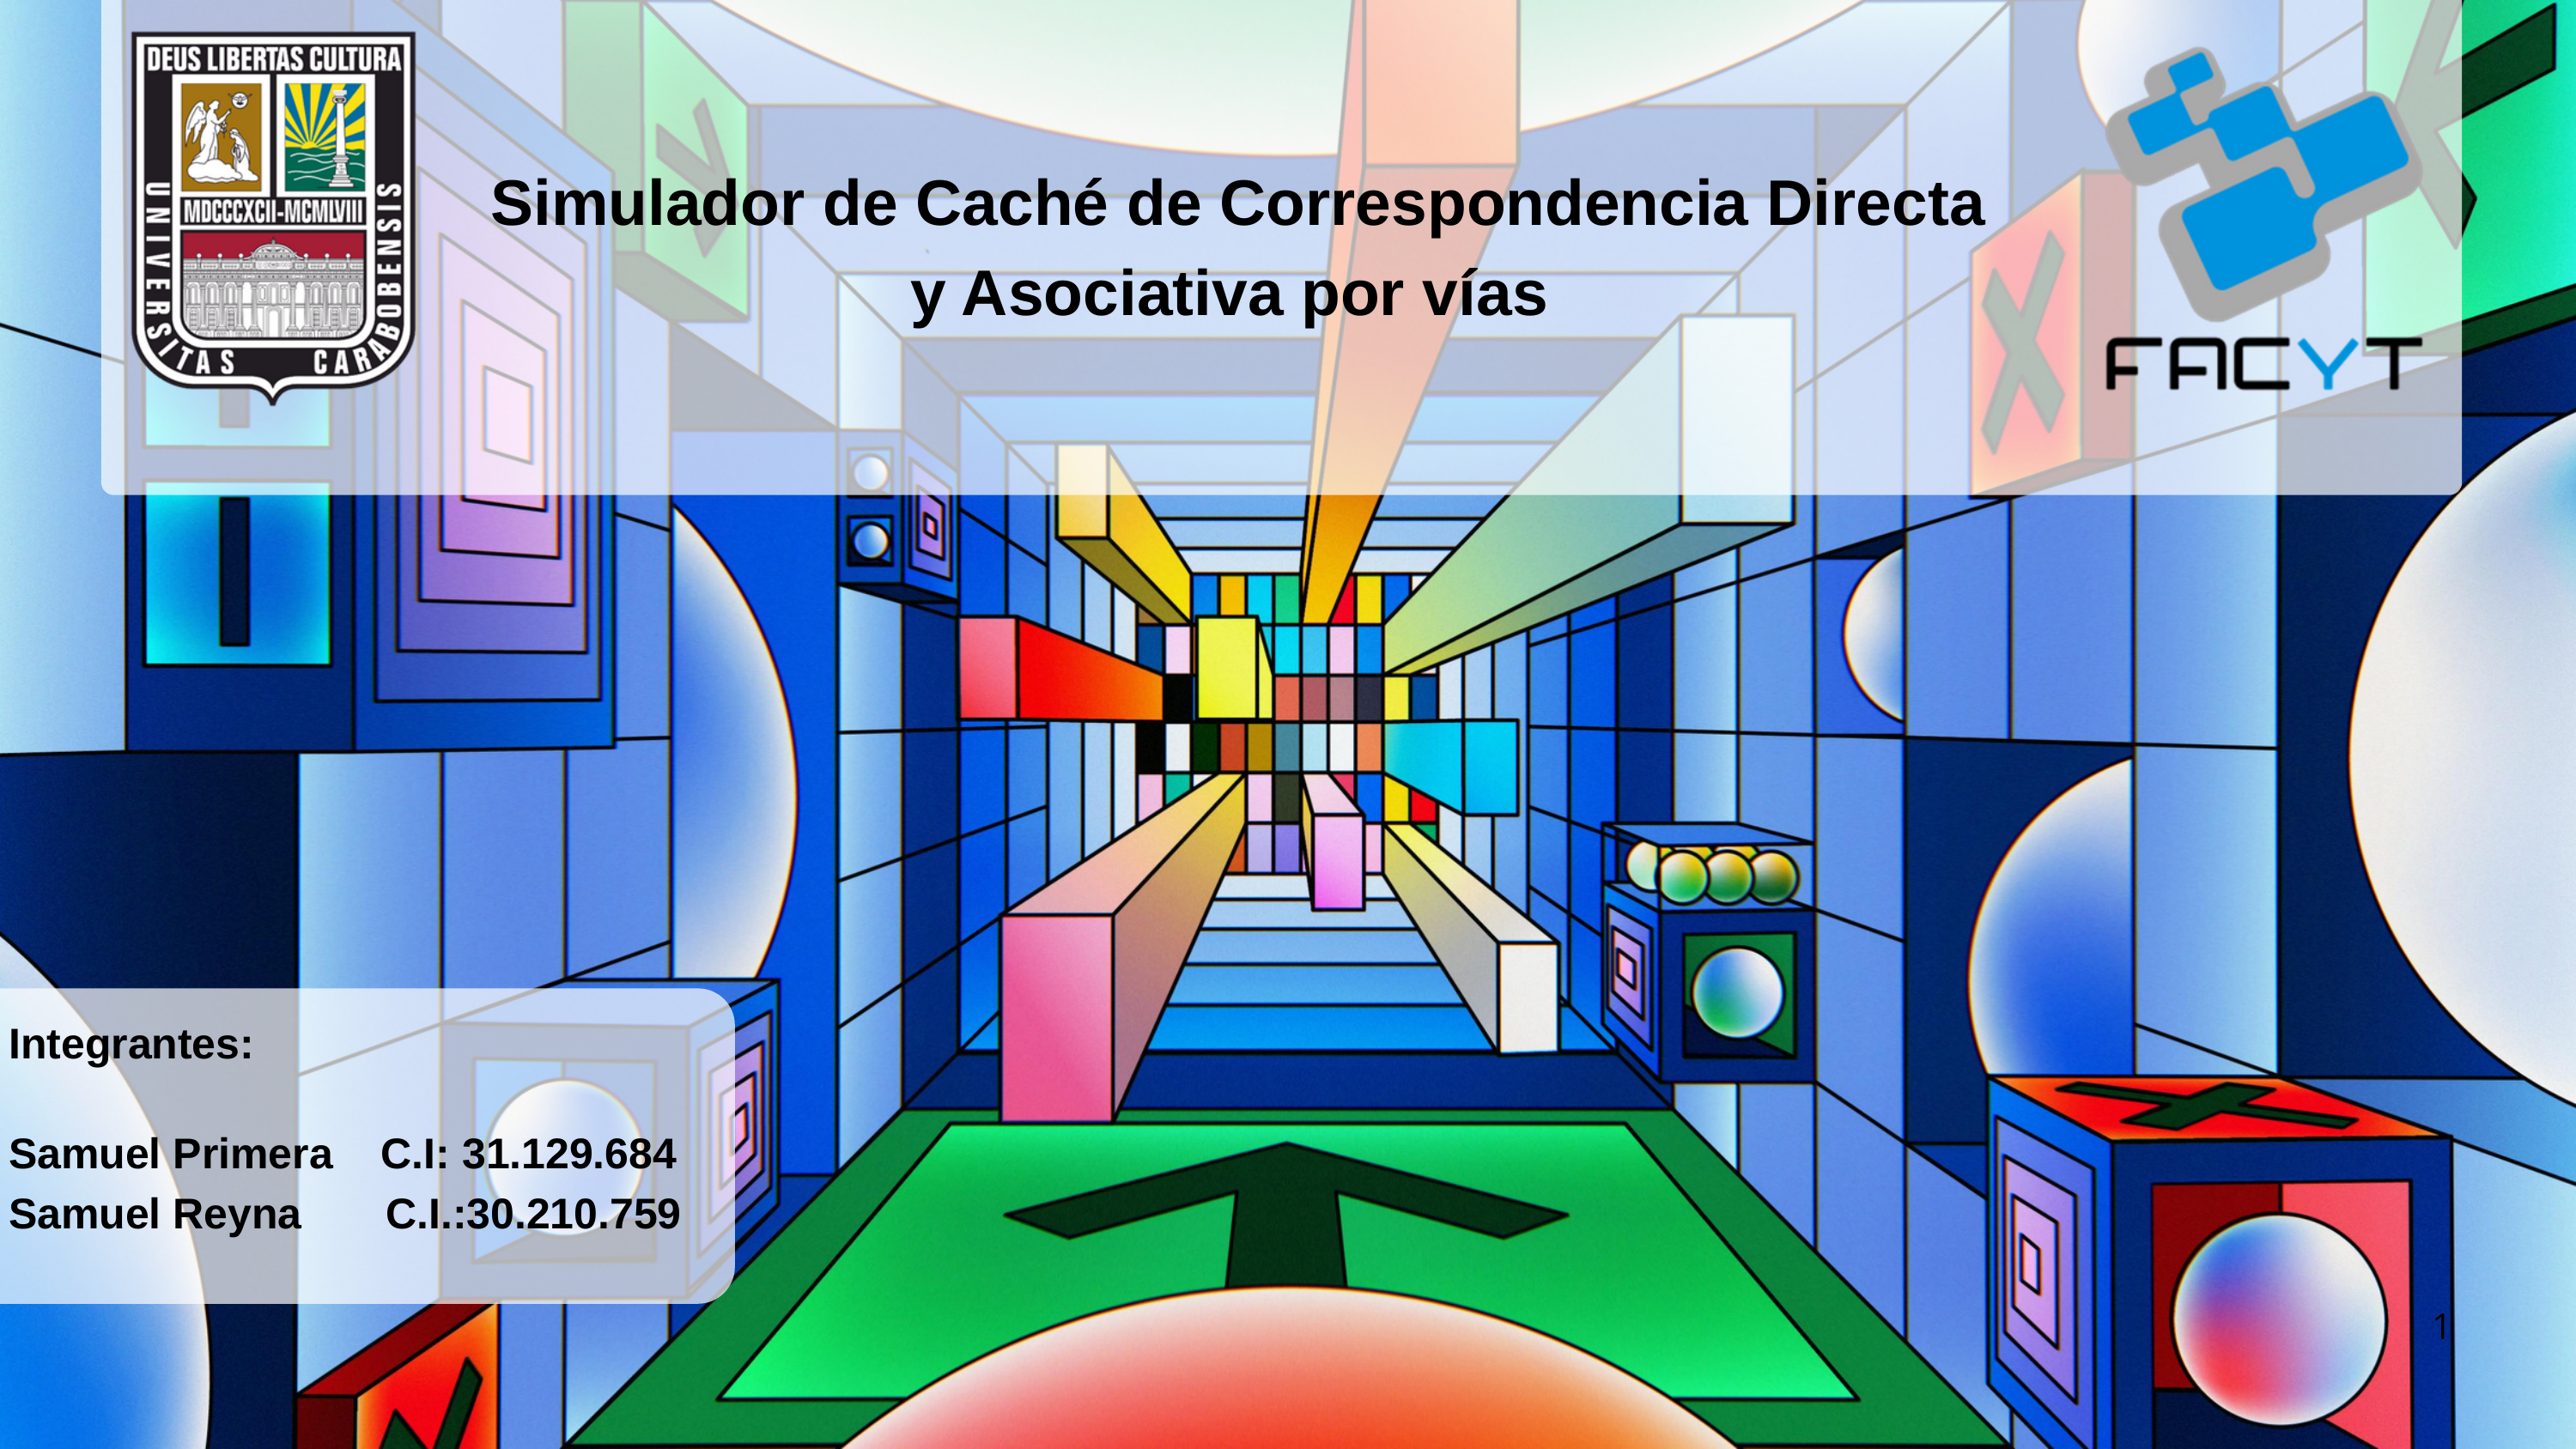

Simulador de Caché de Correspondencia Directa y Asociativa por vías

Integrantes:
Samuel Primera    C.I: 31.129.684
Samuel Reyna       C.I.:30.210.759
1